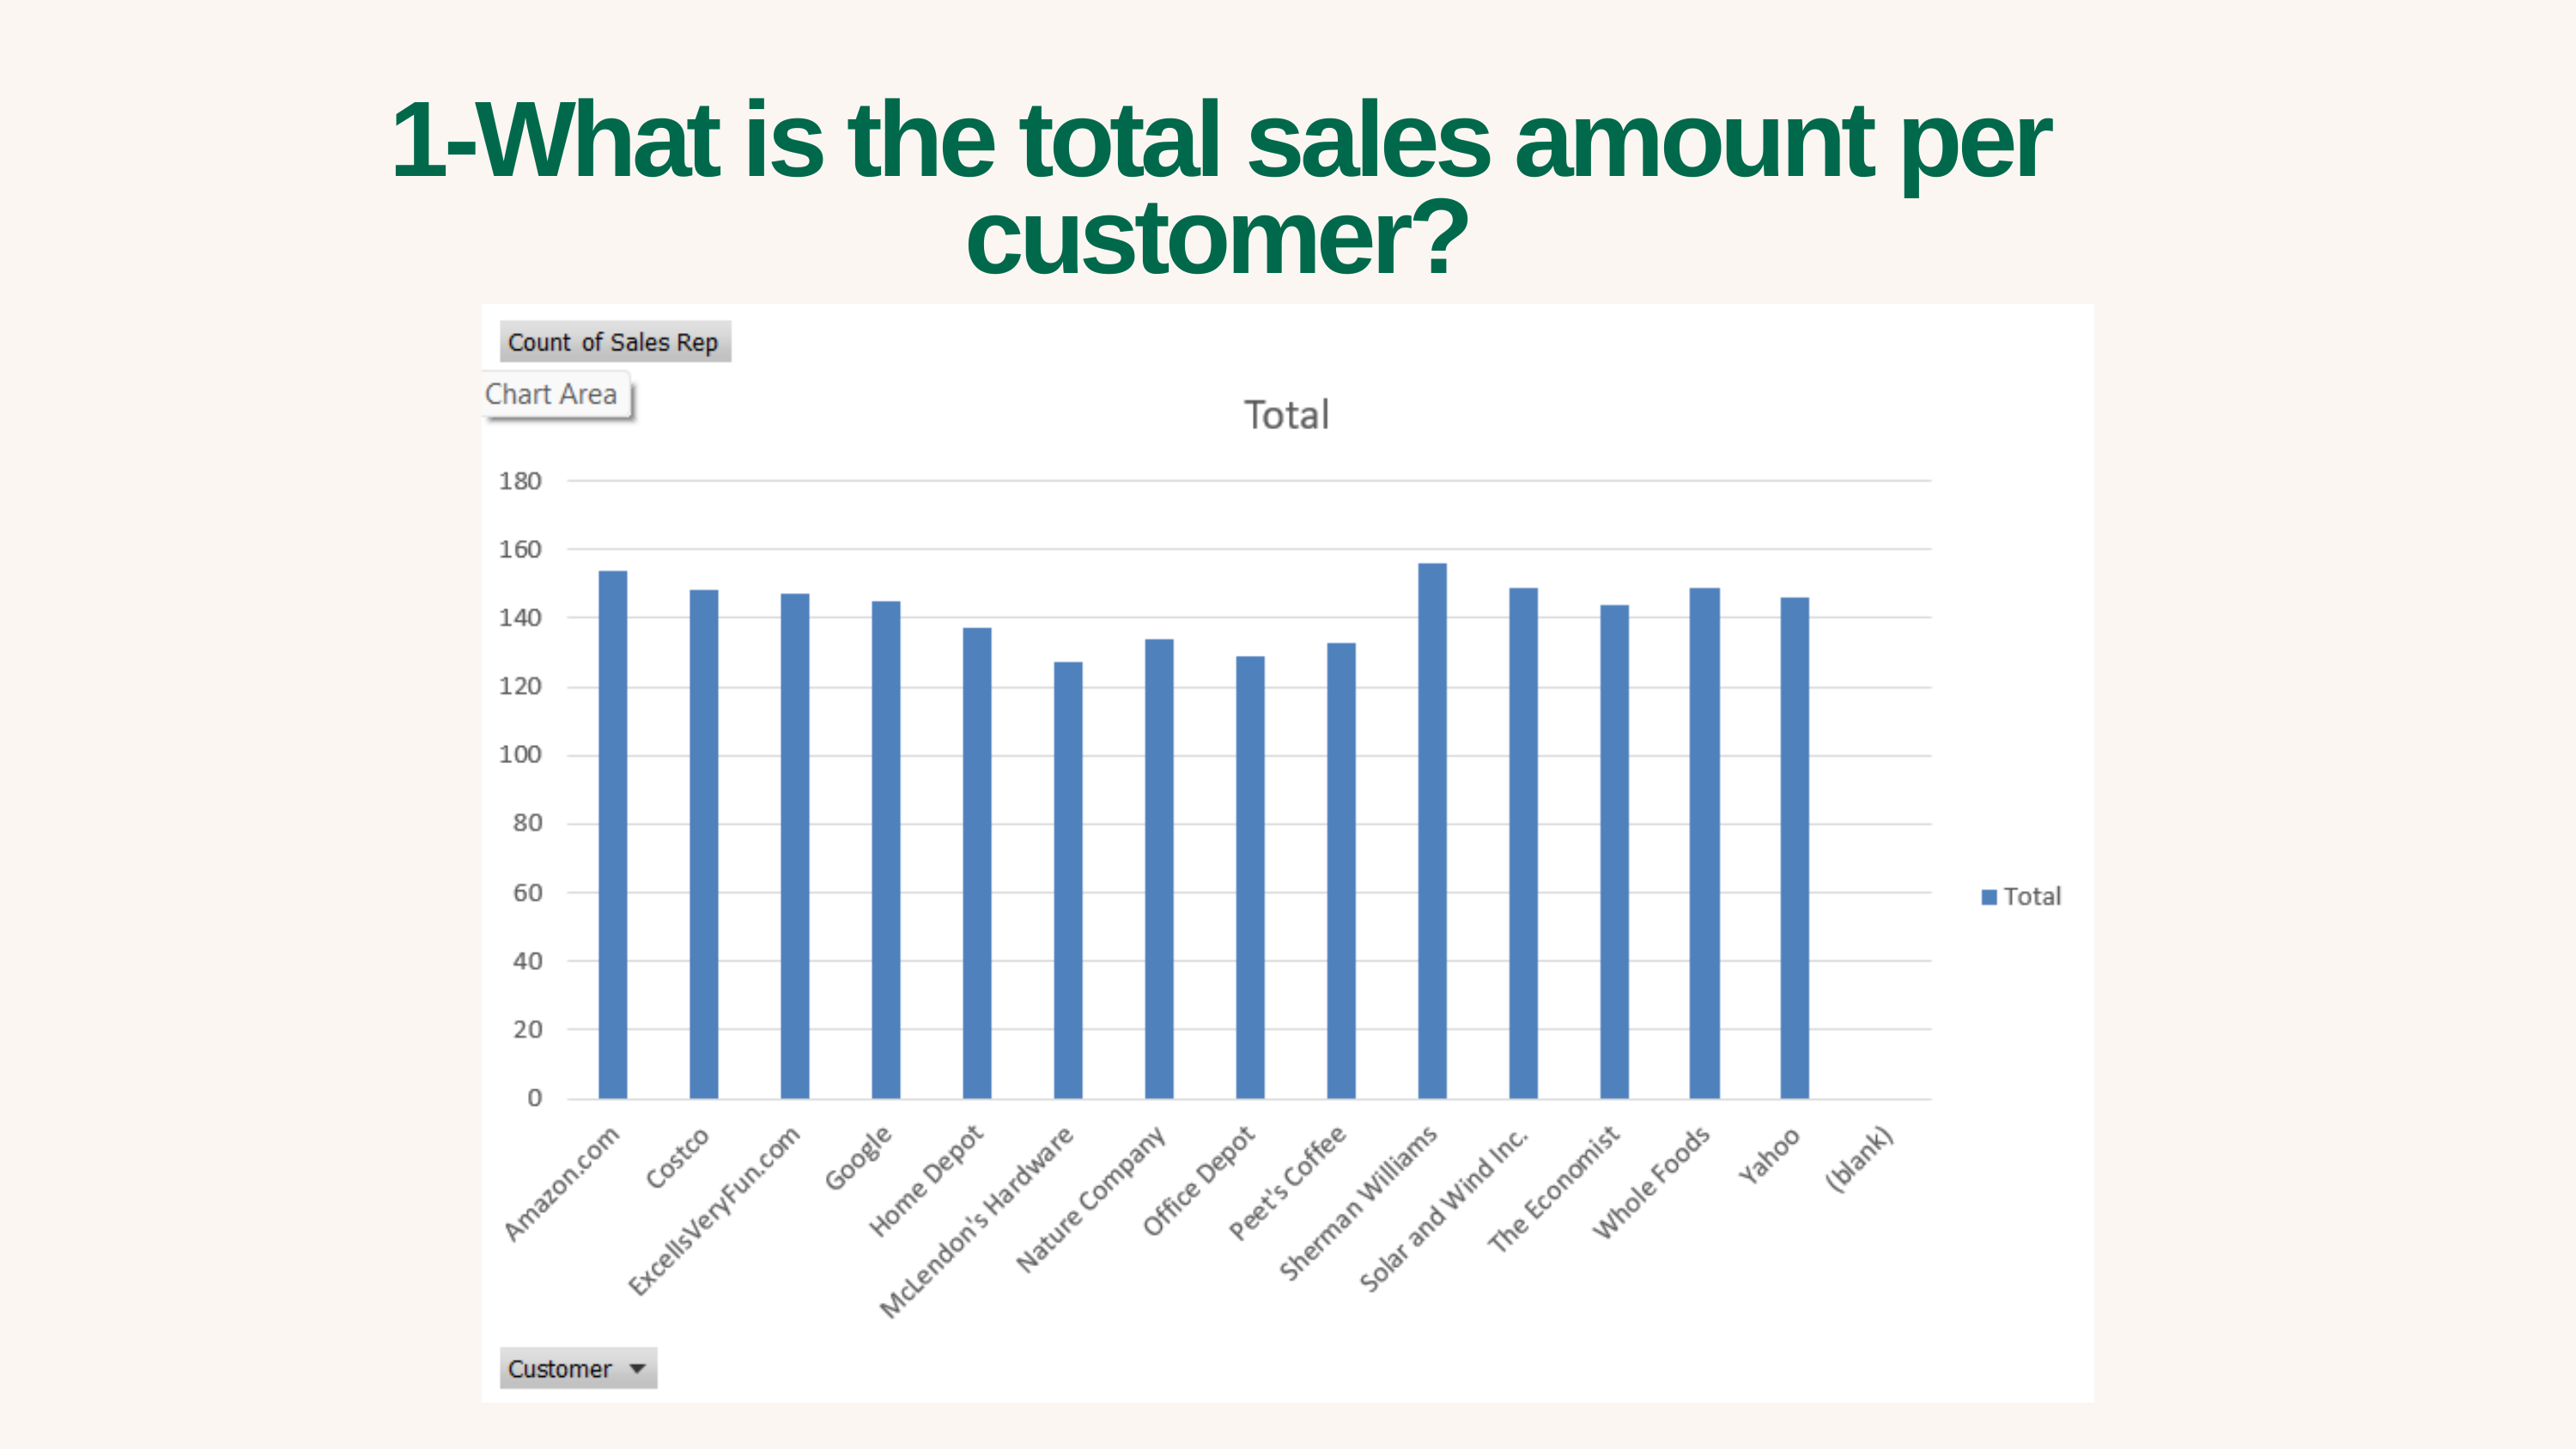

1-What is the total sales amount per customer?